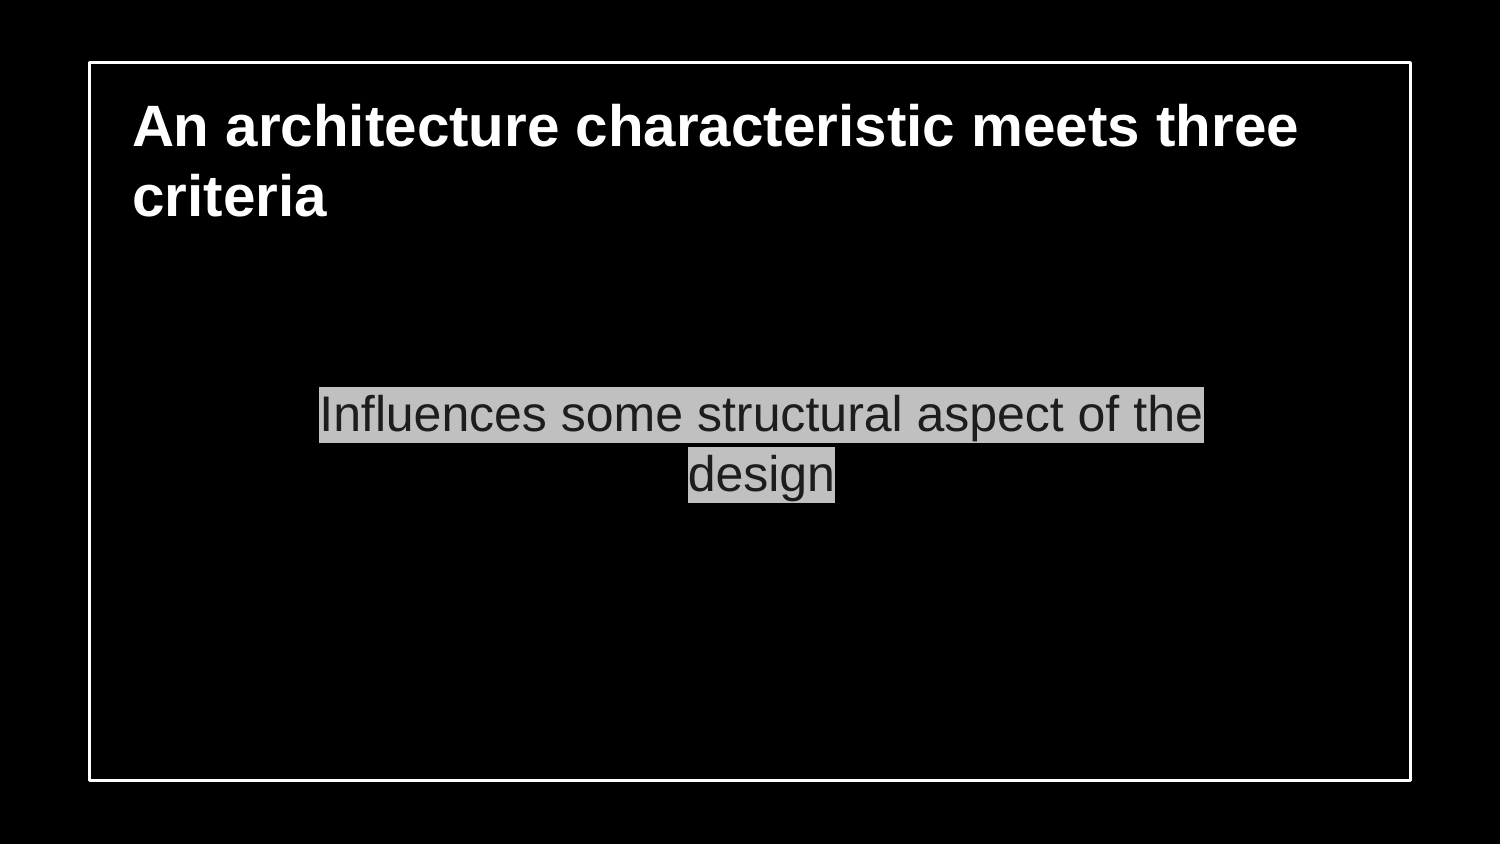

# An architecture characteristic meets three criteria
Influences some structural aspect of the design